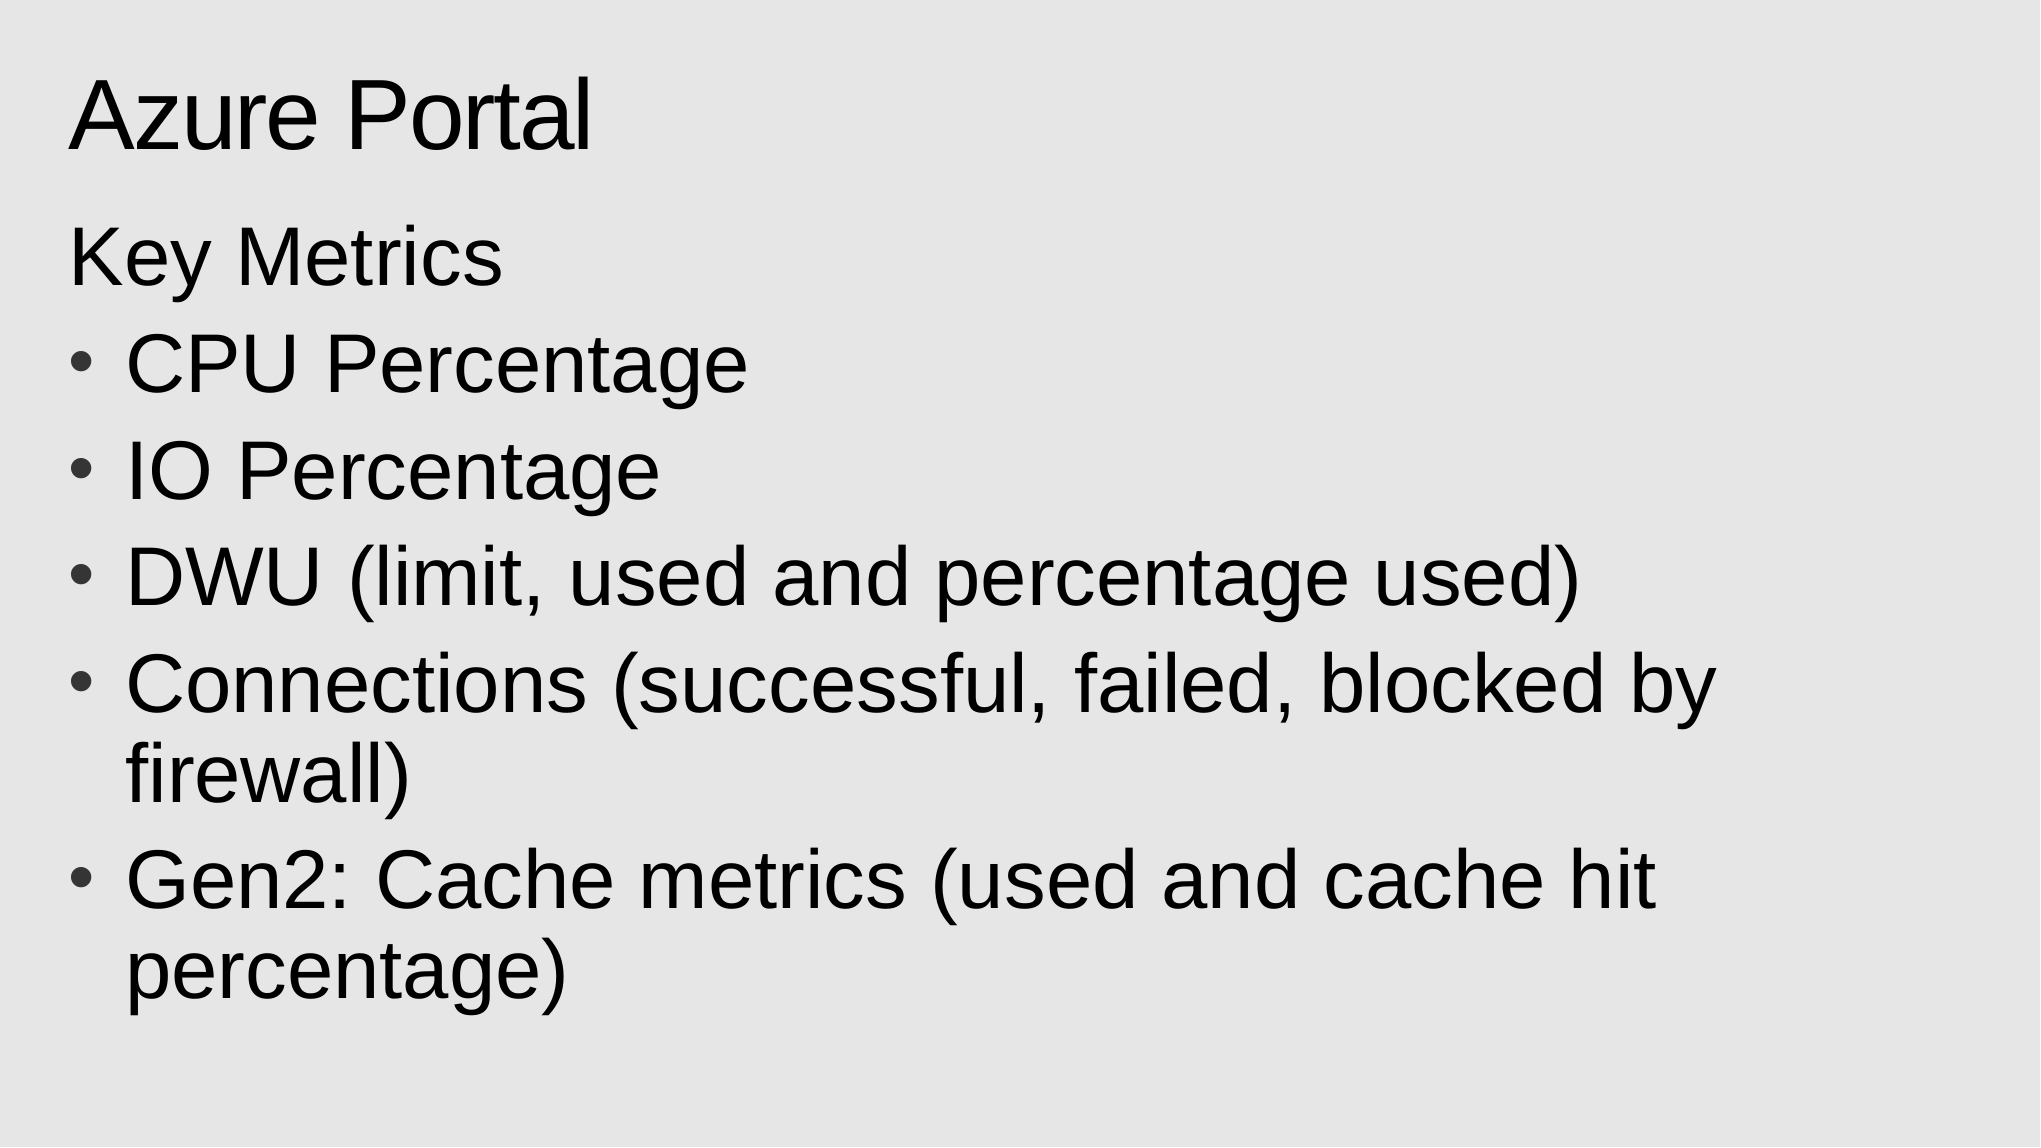

# Azure Portal
Key Metrics
CPU Percentage
IO Percentage
DWU (limit, used and percentage used)
Connections (successful, failed, blocked by firewall)
Gen2: Cache metrics (used and cache hit percentage)